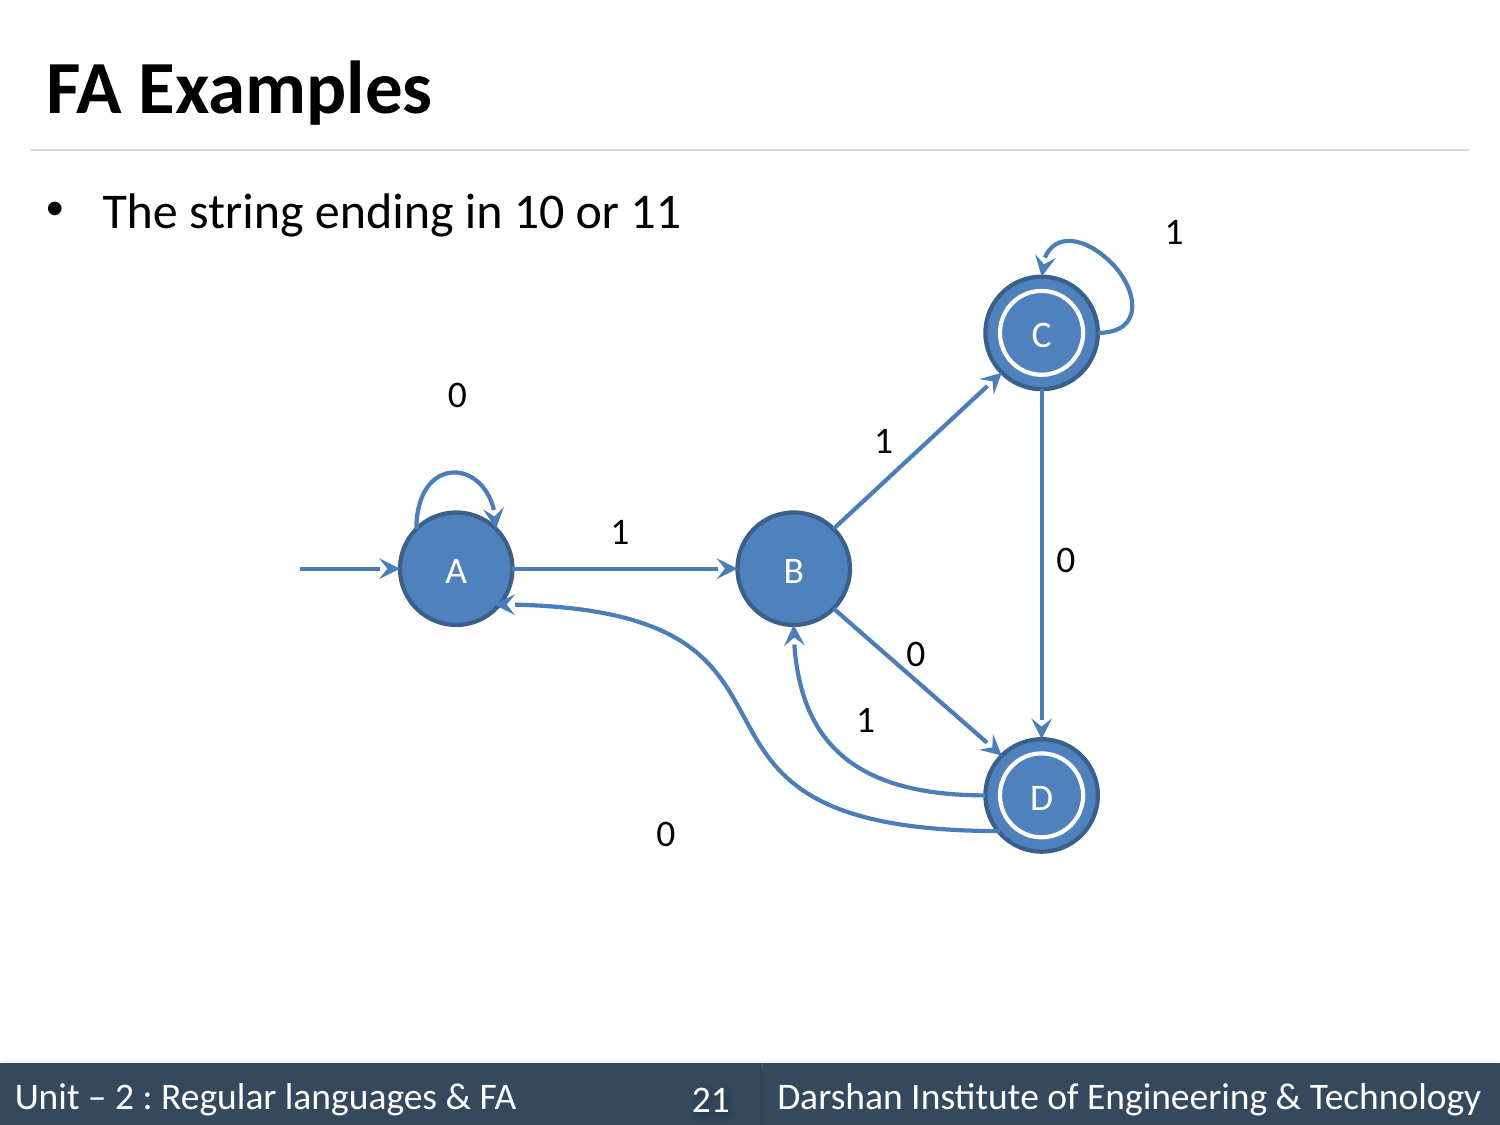

# FA Examples
The string ending in 10 or 11
1
C

0
1
1
A
B
0
0
1
D

0